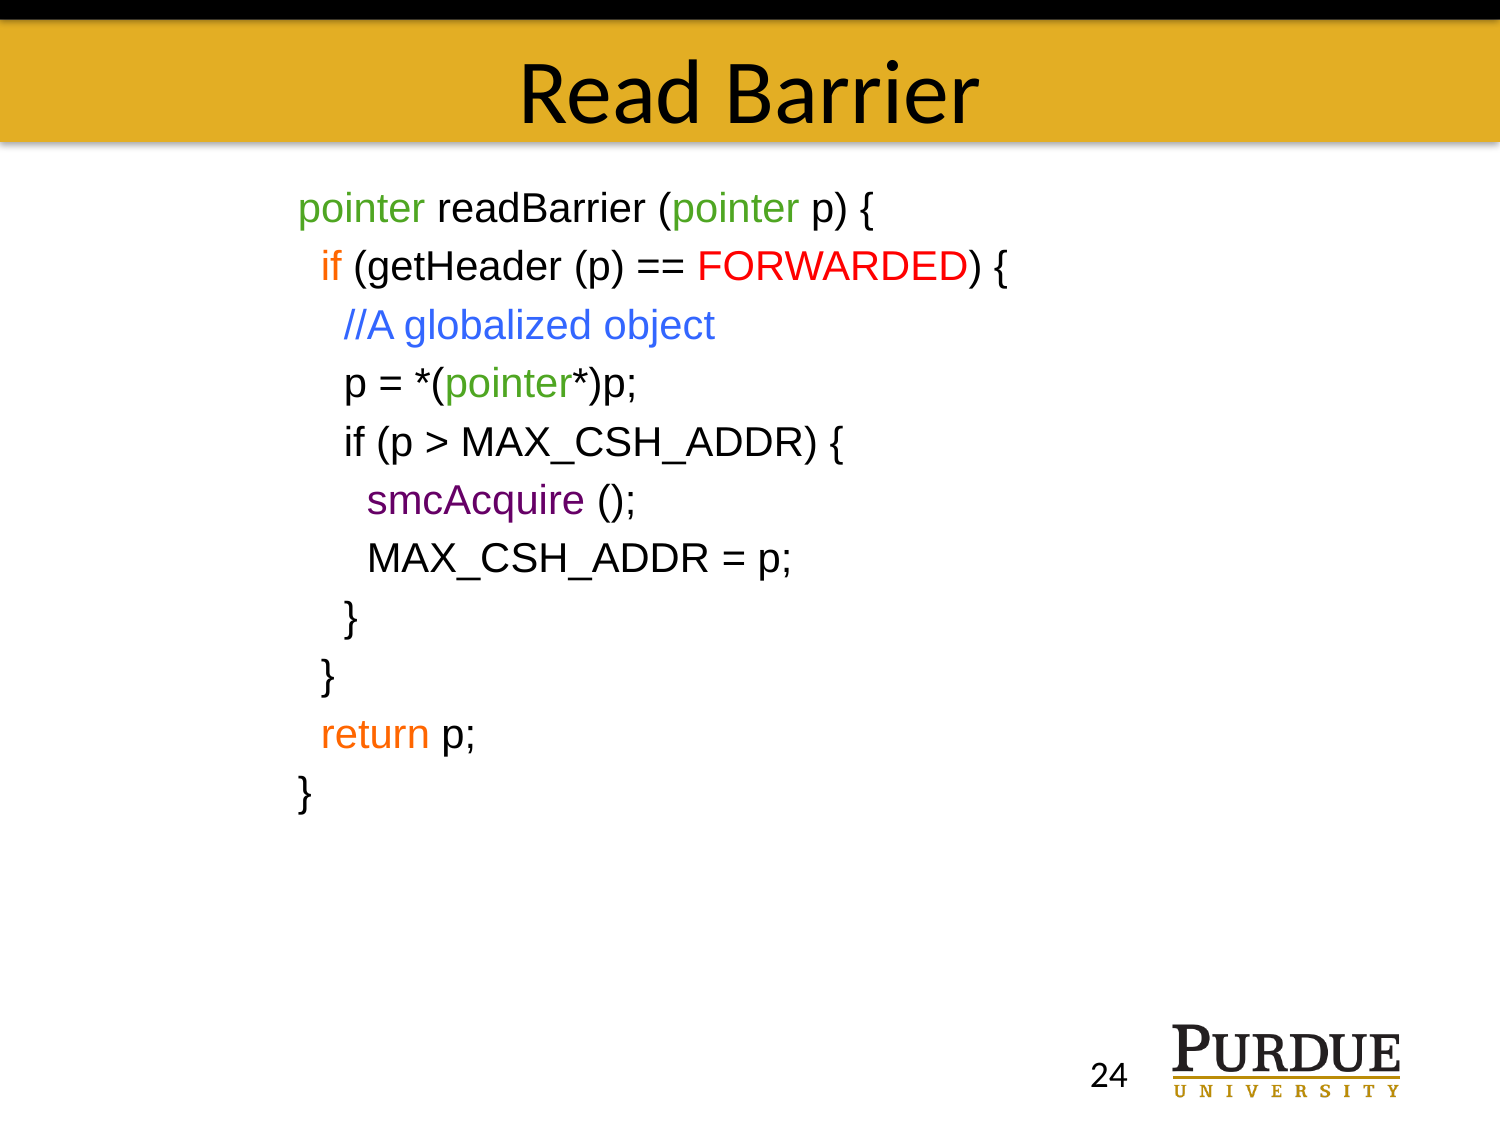

# Read Barrier
pointer readBarrier (pointer p) {
  if (getHeader (p) == FORWARDED) {
    //A globalized object
    p = *(pointer*)p;
    if (p > MAX_CSH_ADDR) {
      smcAcquire ();
      MAX_CSH_ADDR = p;
    }
  }
  return p;
}
24